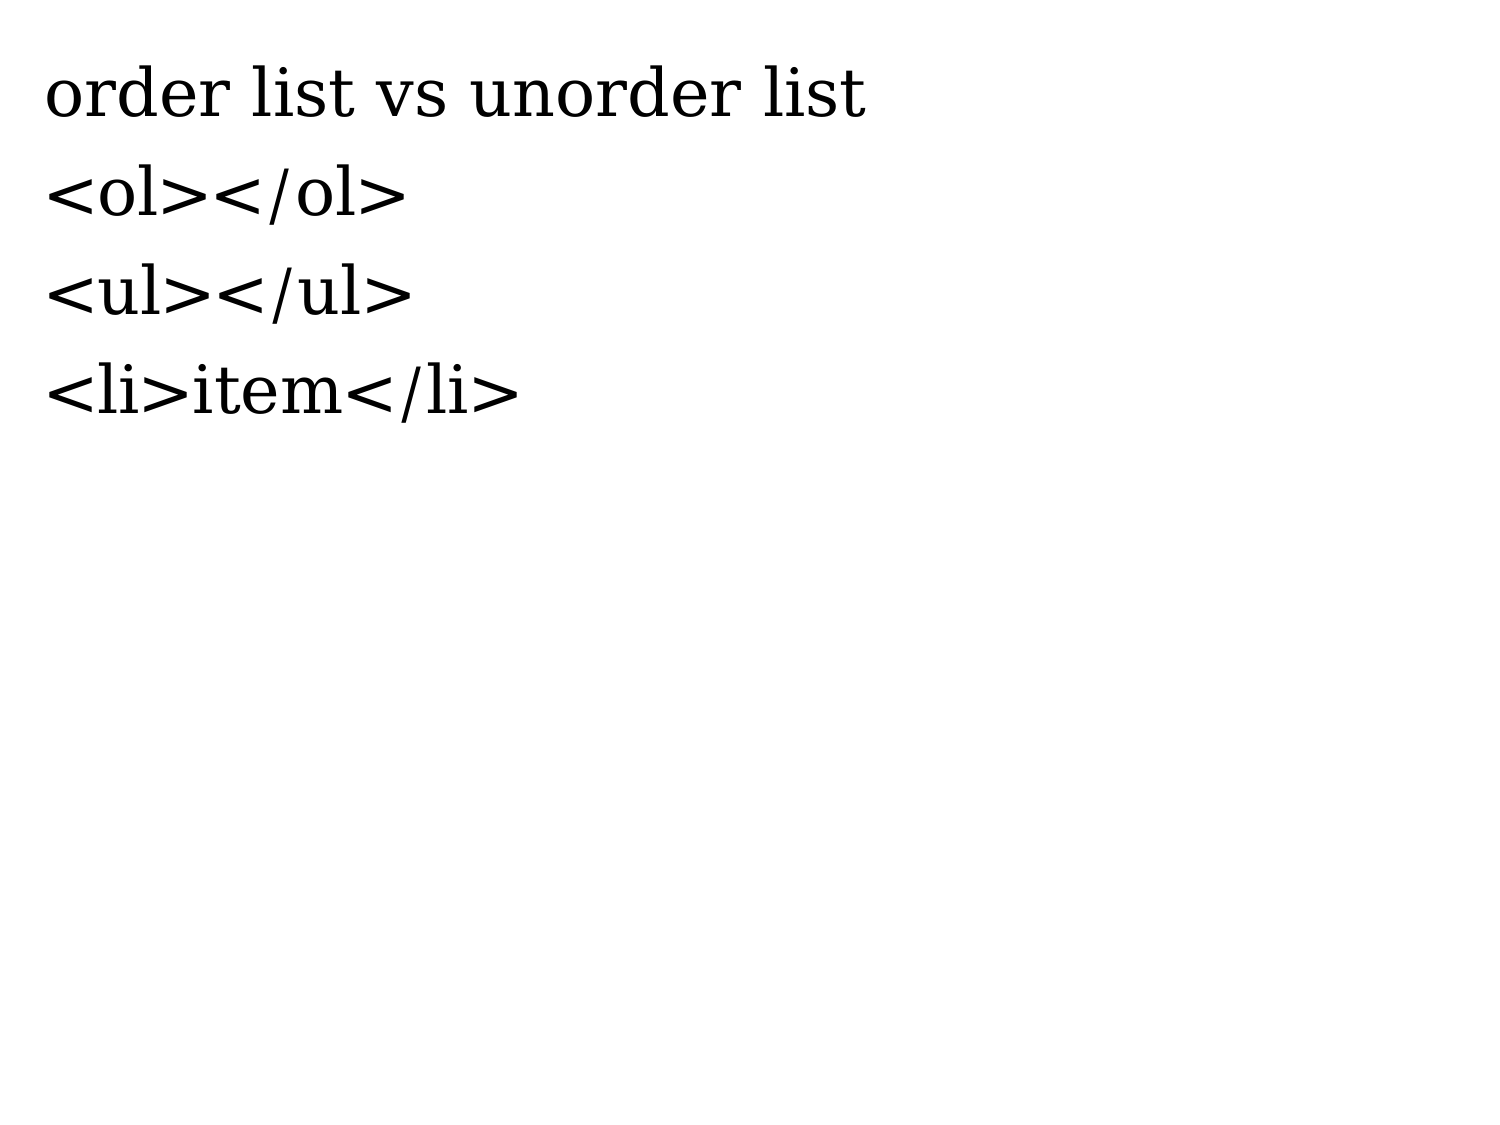

order list vs unorder list
<ol></ol>
<ul></ul>
<li>item</li>